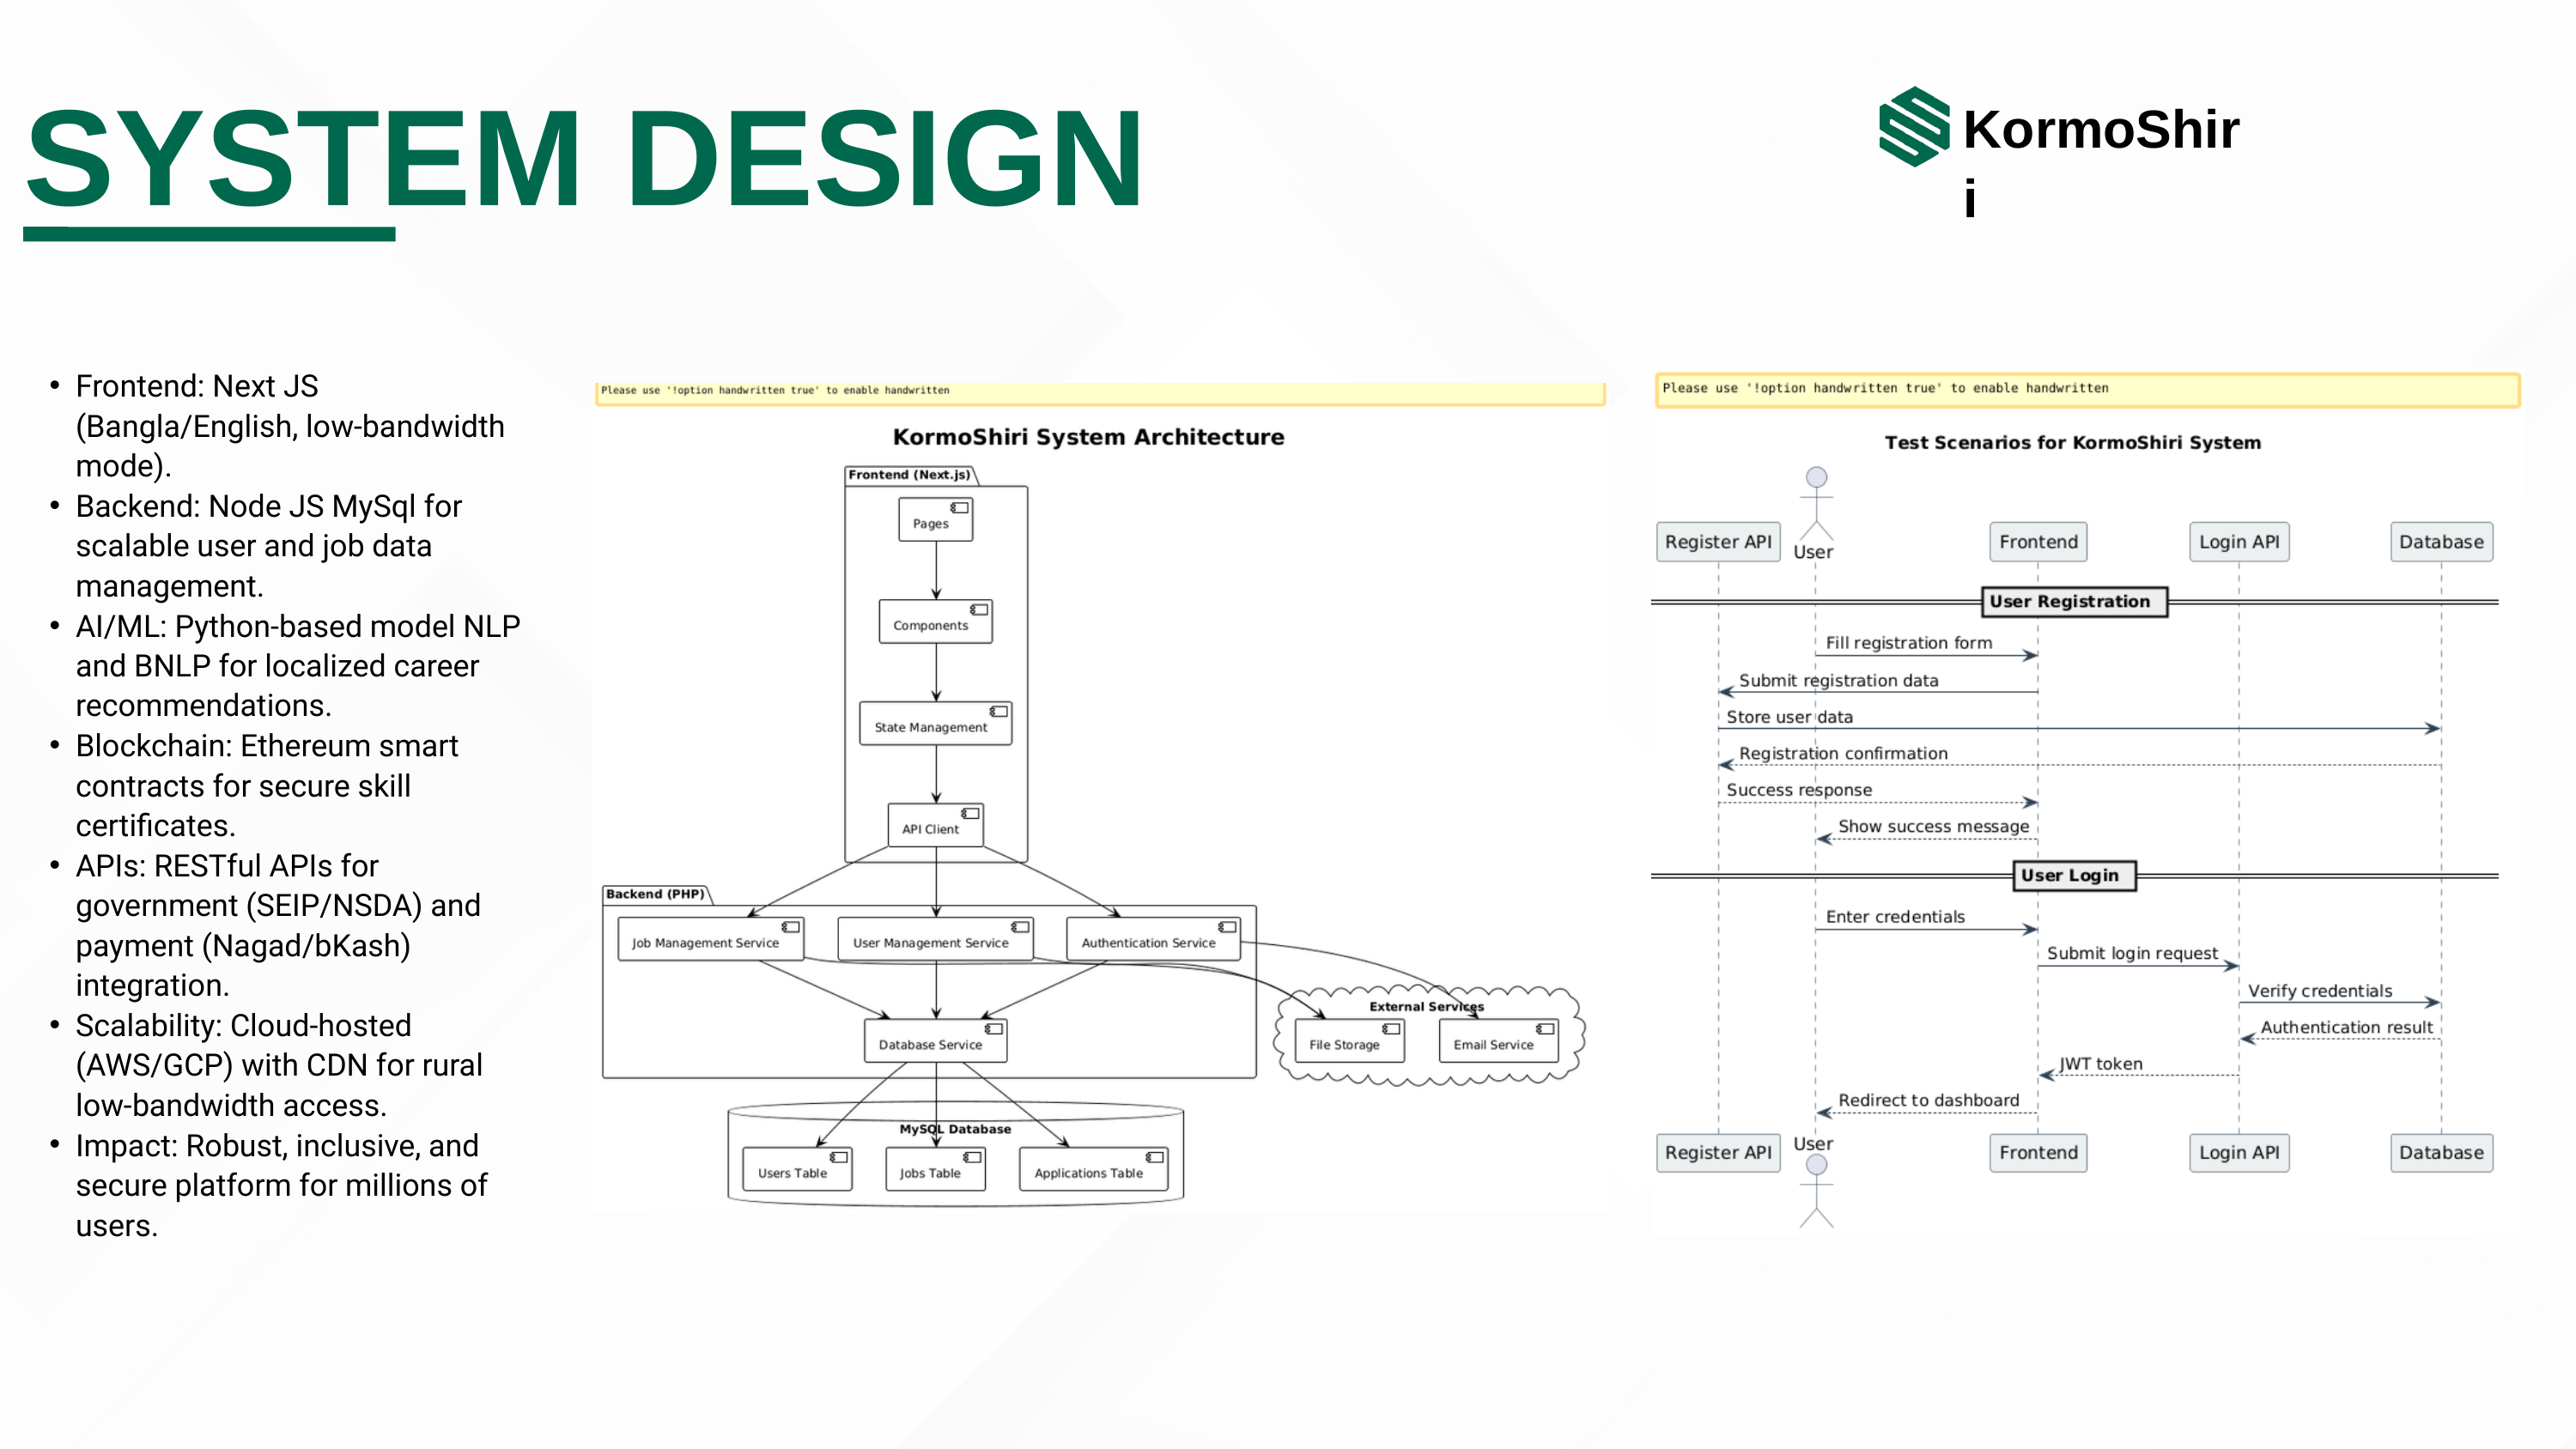

SYSTEM DESIGN

KormoShiri

Frontend: Next JS (Bangla/English, low-bandwidth mode).
Backend: Node JS MySql for scalable user and job data management.
AI/ML: Python-based model NLP and BNLP for localized career recommendations.
Blockchain: Ethereum smart contracts for secure skill certificates.
APIs: RESTful APIs for government (SEIP/NSDA) and payment (Nagad/bKash) integration.
Scalability: Cloud-hosted (AWS/GCP) with CDN for rural low-bandwidth access.
Impact: Robust, inclusive, and secure platform for millions of users.